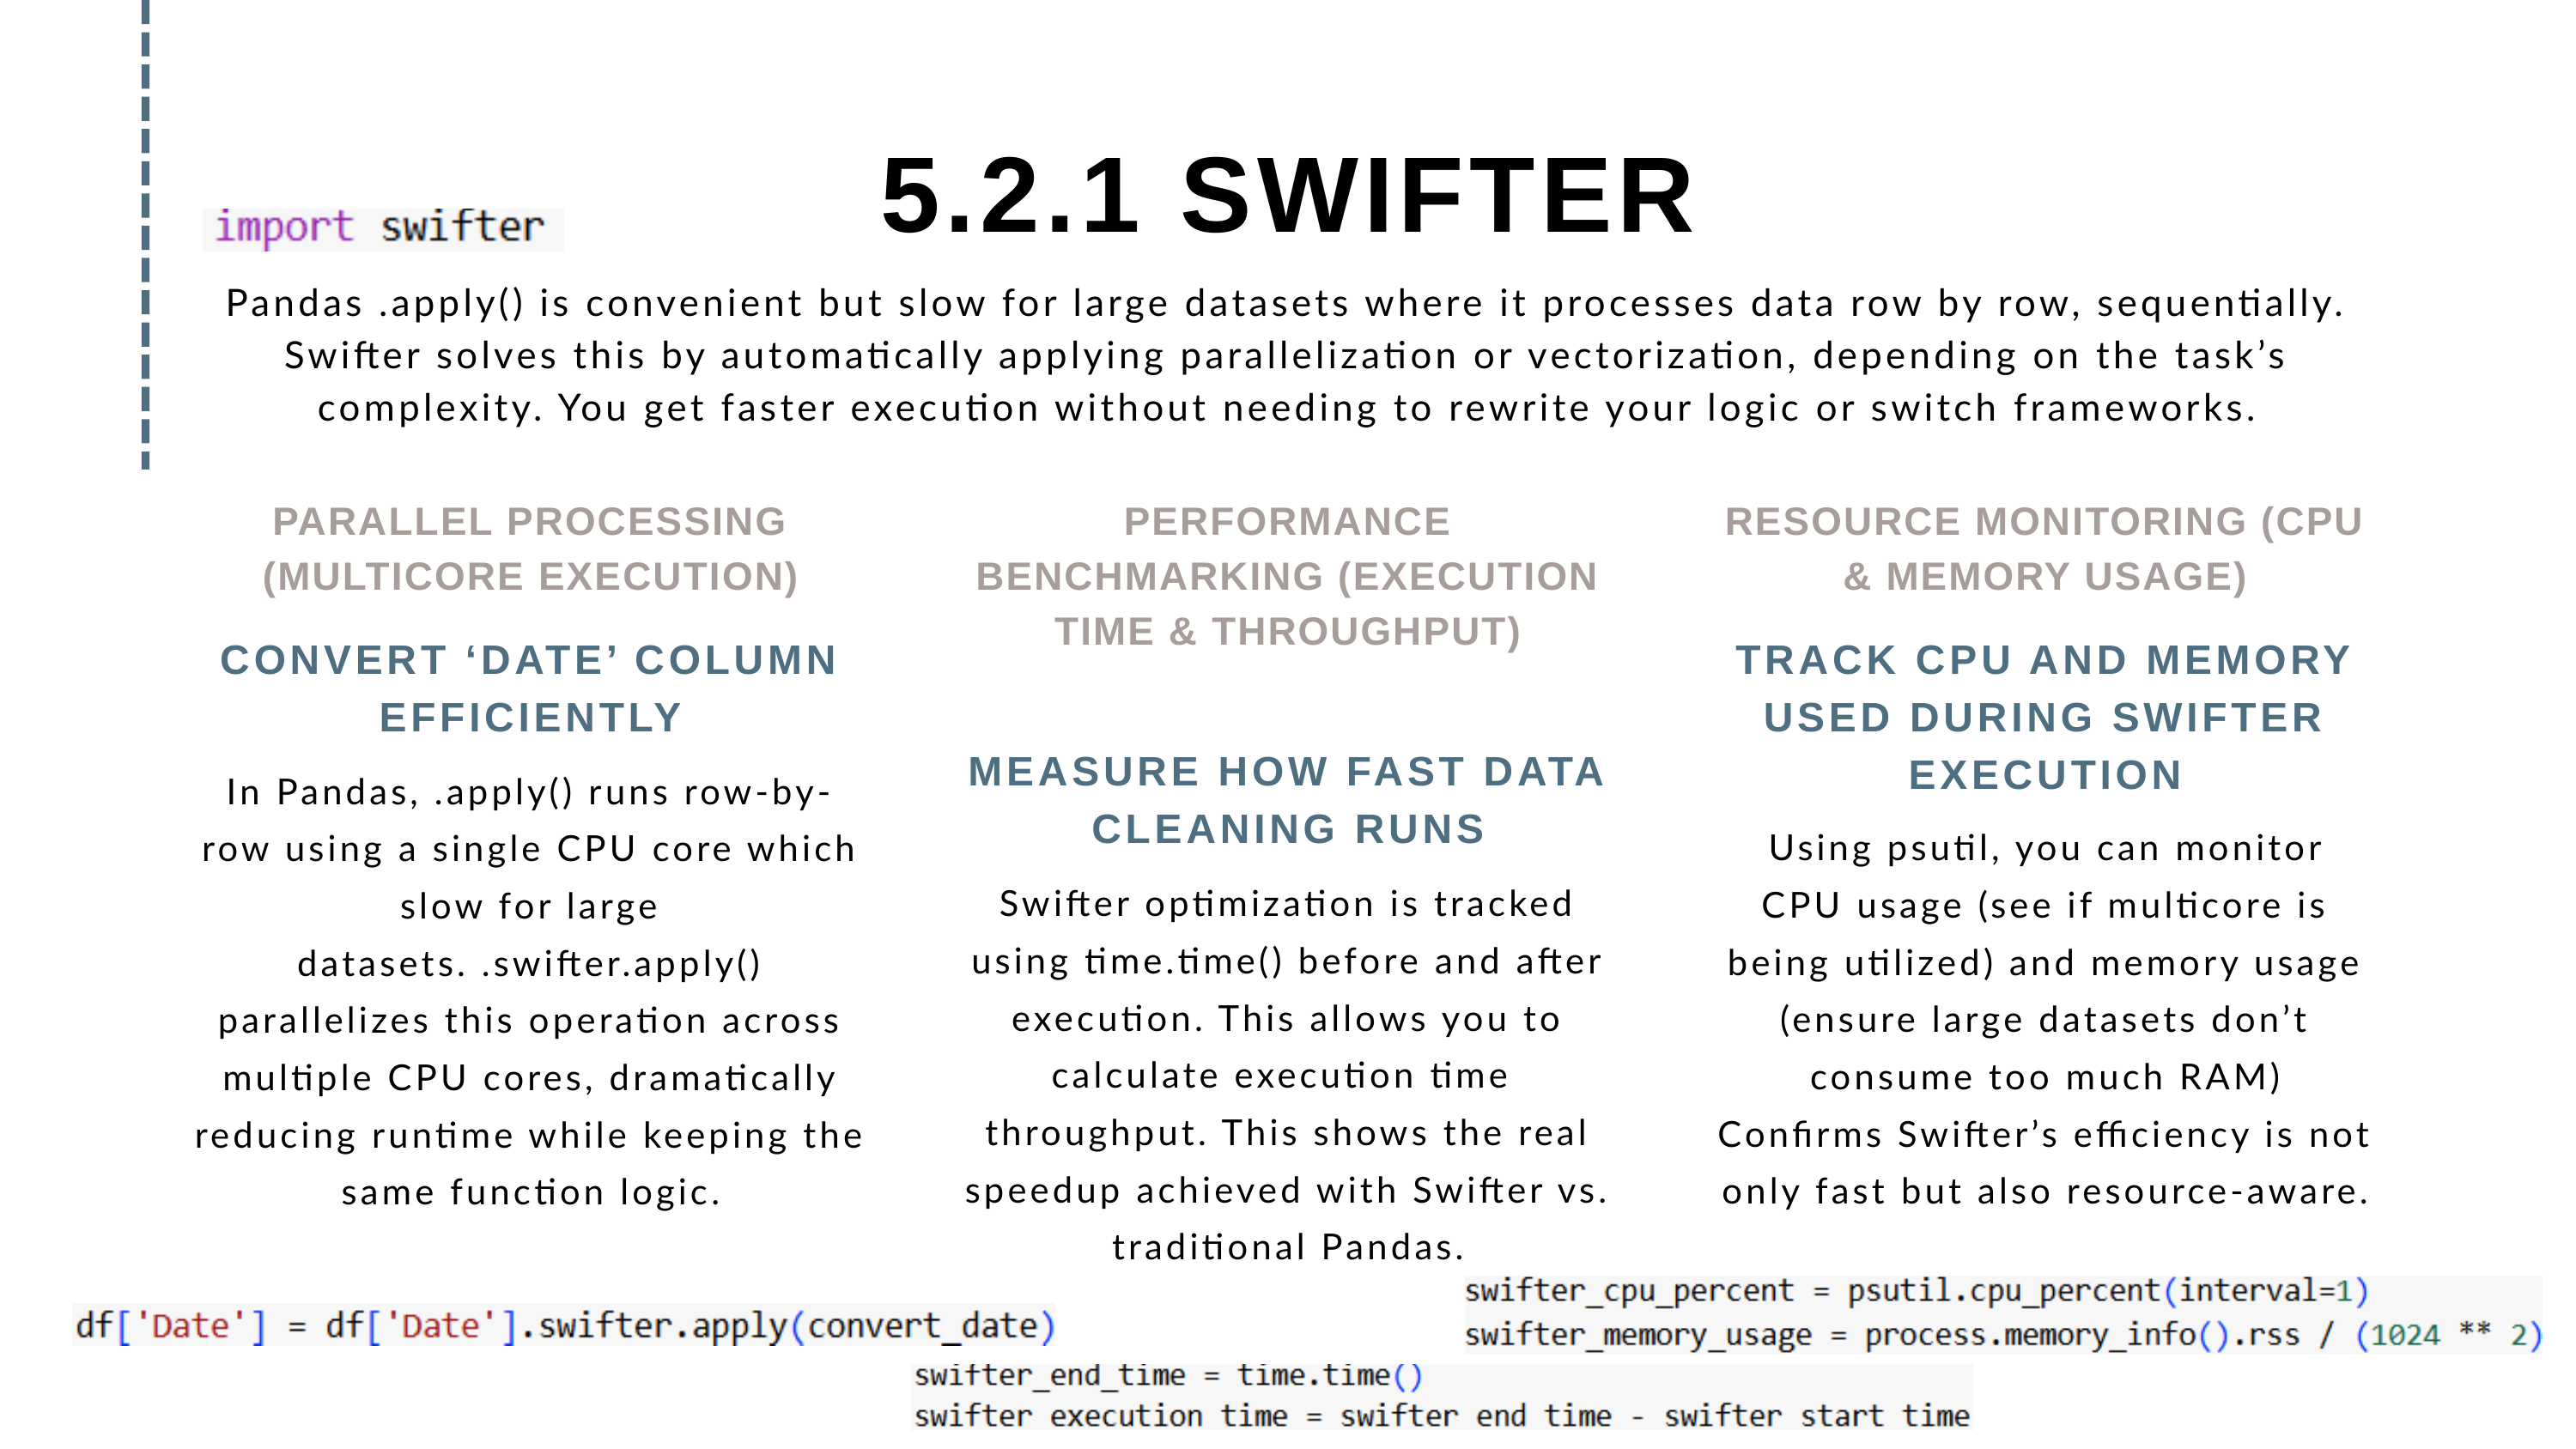

5.2.1 SWIFTER

Pandas .apply() is convenient but slow for large datasets where it processes data row by row, sequentially. Swifter solves this by automatically applying parallelization or vectorization, depending on the task’s complexity. You get faster execution without needing to rewrite your logic or switch frameworks.
PARALLEL PROCESSING (MULTICORE EXECUTION)
PERFORMANCE BENCHMARKING (EXECUTION TIME & THROUGHPUT)
RESOURCE MONITORING (CPU & MEMORY USAGE)
CONVERT ‘DATE’ COLUMN EFFICIENTLY
TRACK CPU AND MEMORY USED DURING SWIFTER EXECUTION
MEASURE HOW FAST DATA CLEANING RUNS
In Pandas, .apply() runs row-by-row using a single CPU core which slow for large datasets. .swifter.apply() parallelizes this operation across multiple CPU cores, dramatically reducing runtime while keeping the same function logic.

Using psutil, you can monitor
CPU usage (see if multicore is being utilized) and memory usage (ensure large datasets don’t consume too much RAM)
Confirms Swifter’s efficiency is not only fast but also resource-aware.
Swifter optimization is tracked using time.time() before and after execution. This allows you to calculate execution time  throughput. This shows the real speedup achieved with Swifter vs. traditional Pandas.